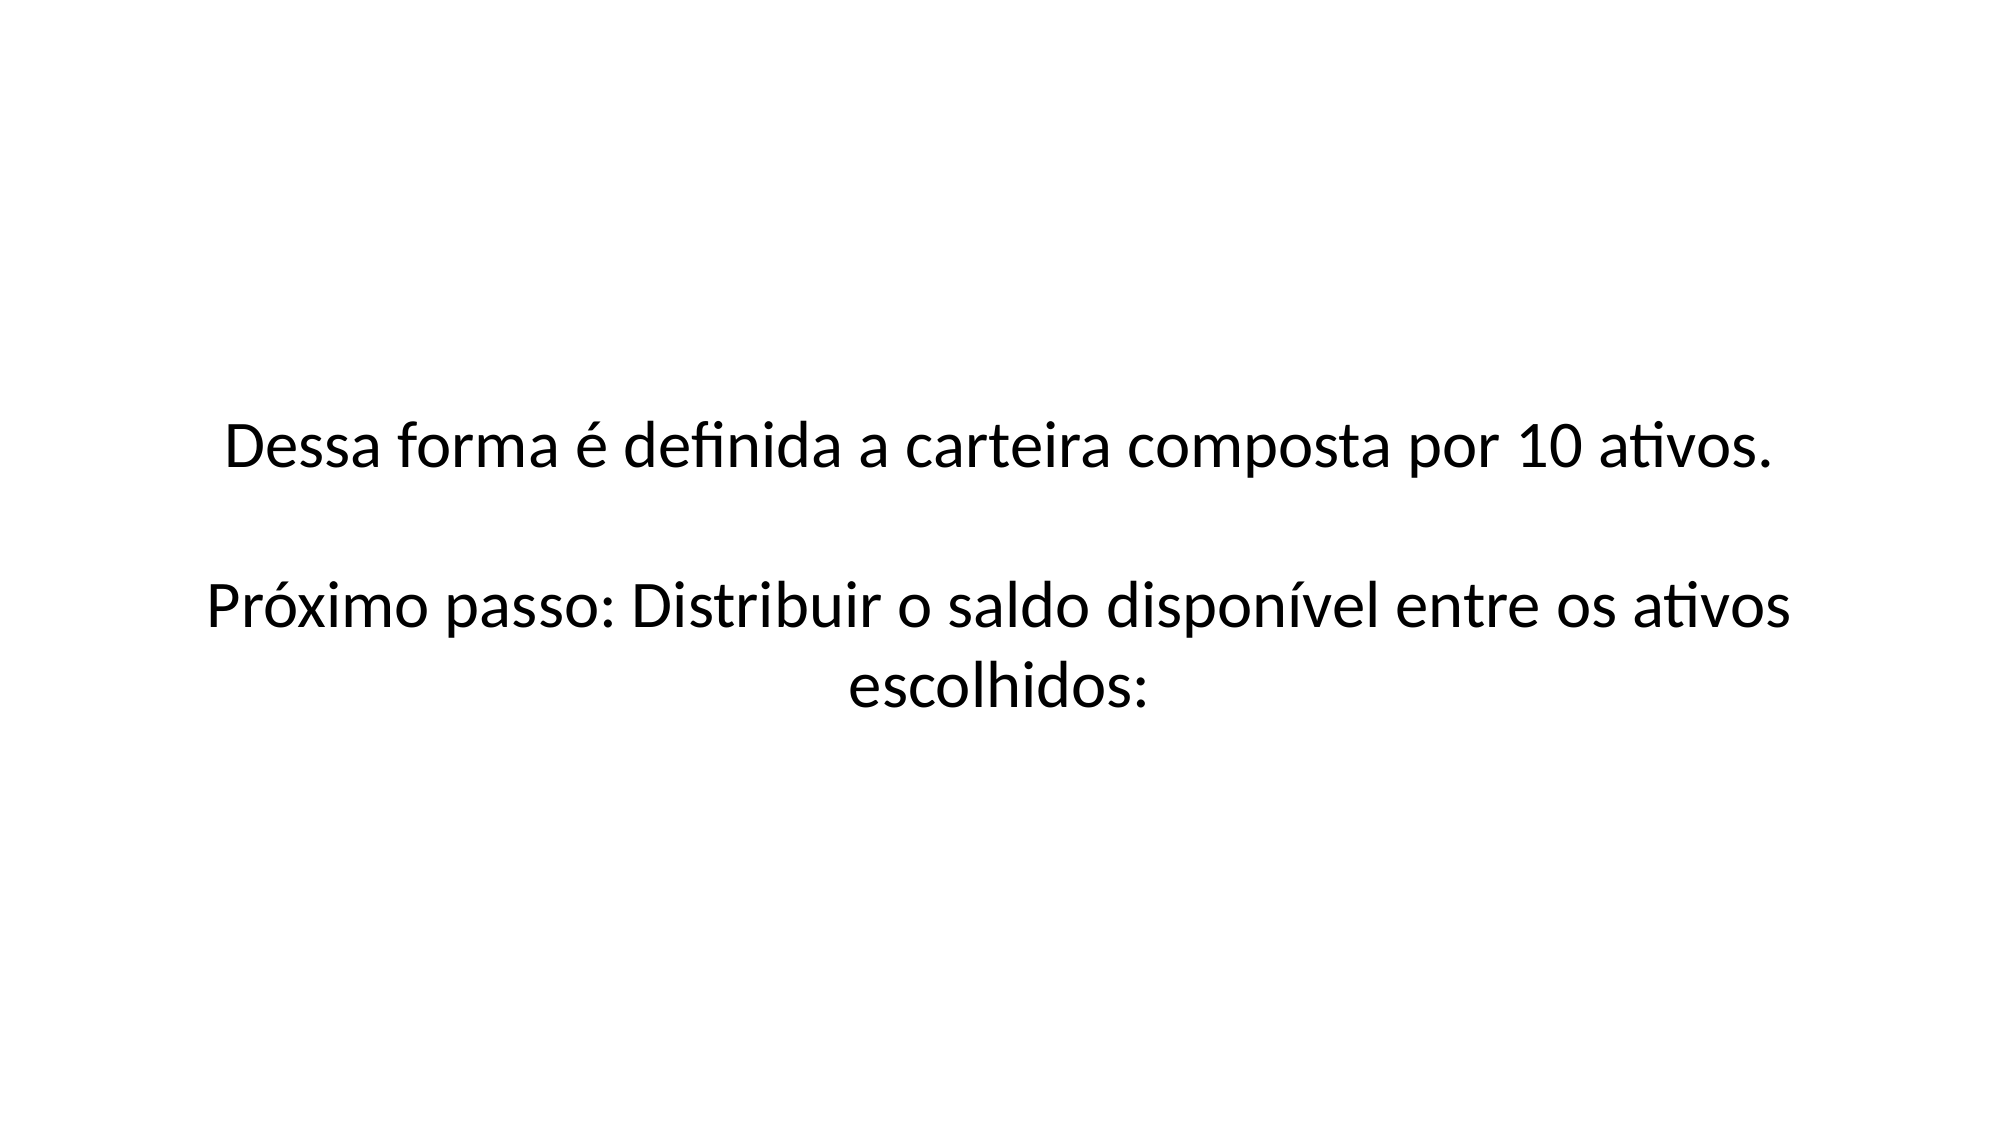

Dessa forma é definida a carteira composta por 10 ativos.

Próximo passo: Distribuir o saldo disponível entre os ativos escolhidos: